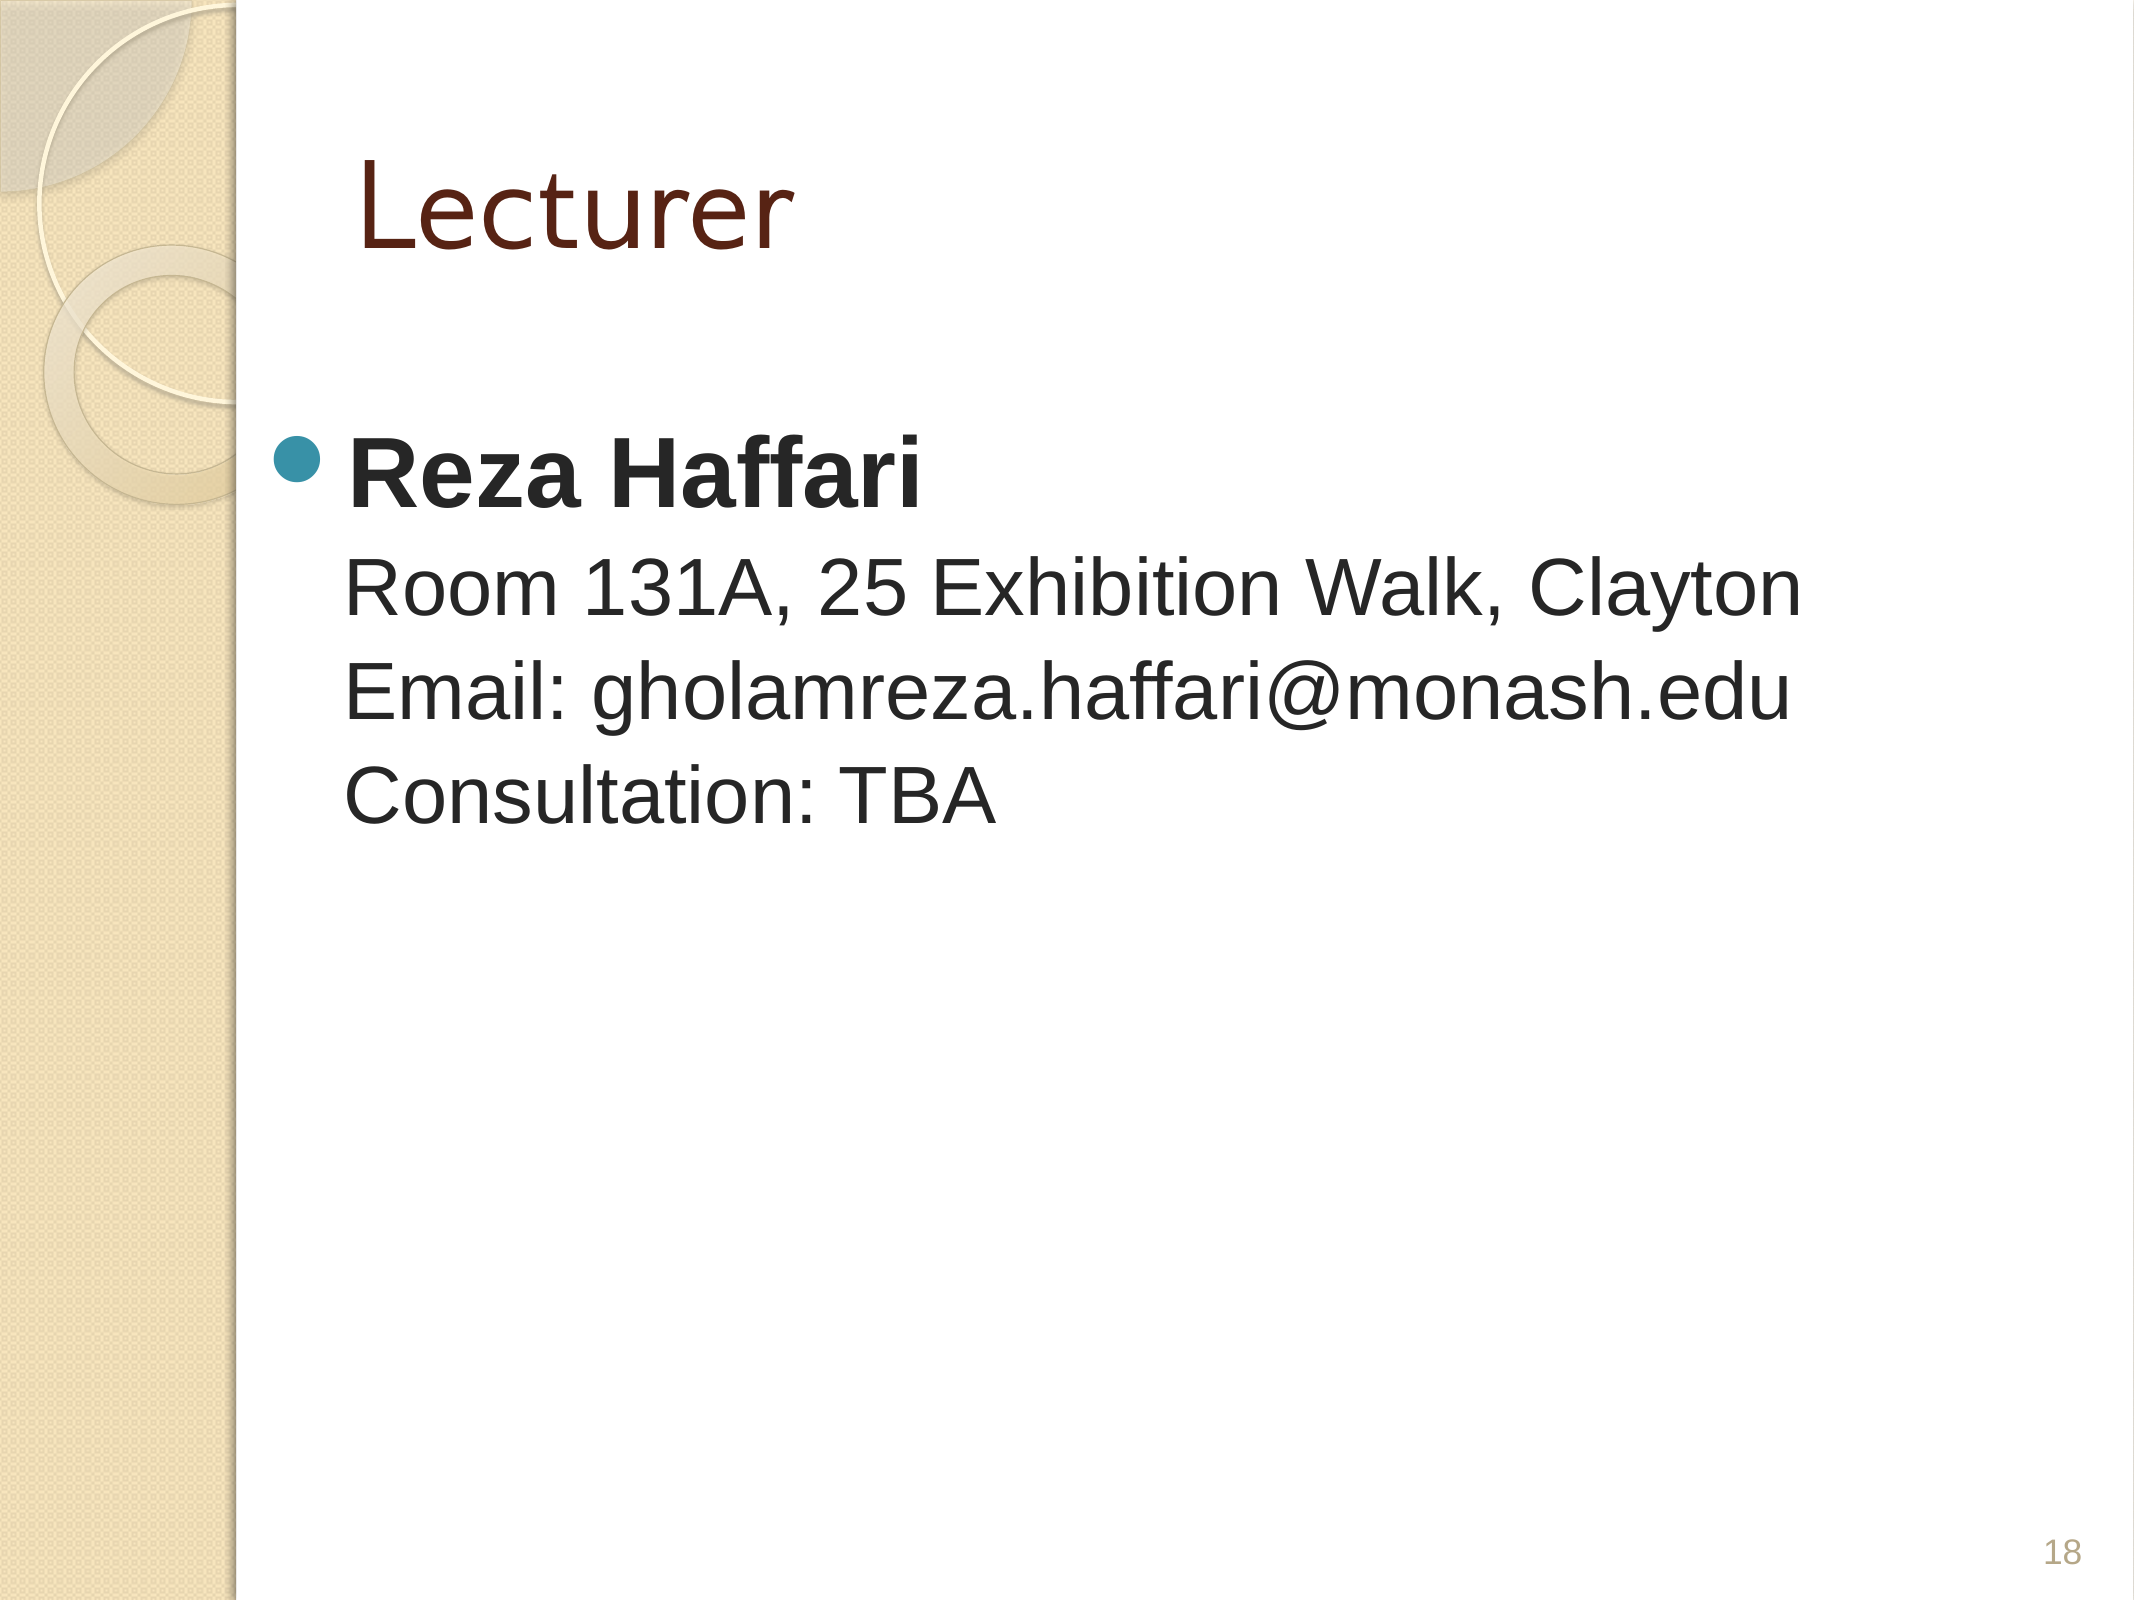

# Lecturer
Reza Haffari
 Room 131A, 25 Exhibition Walk, Clayton
 Email: gholamreza.haffari@monash.edu
 Consultation: TBA
18